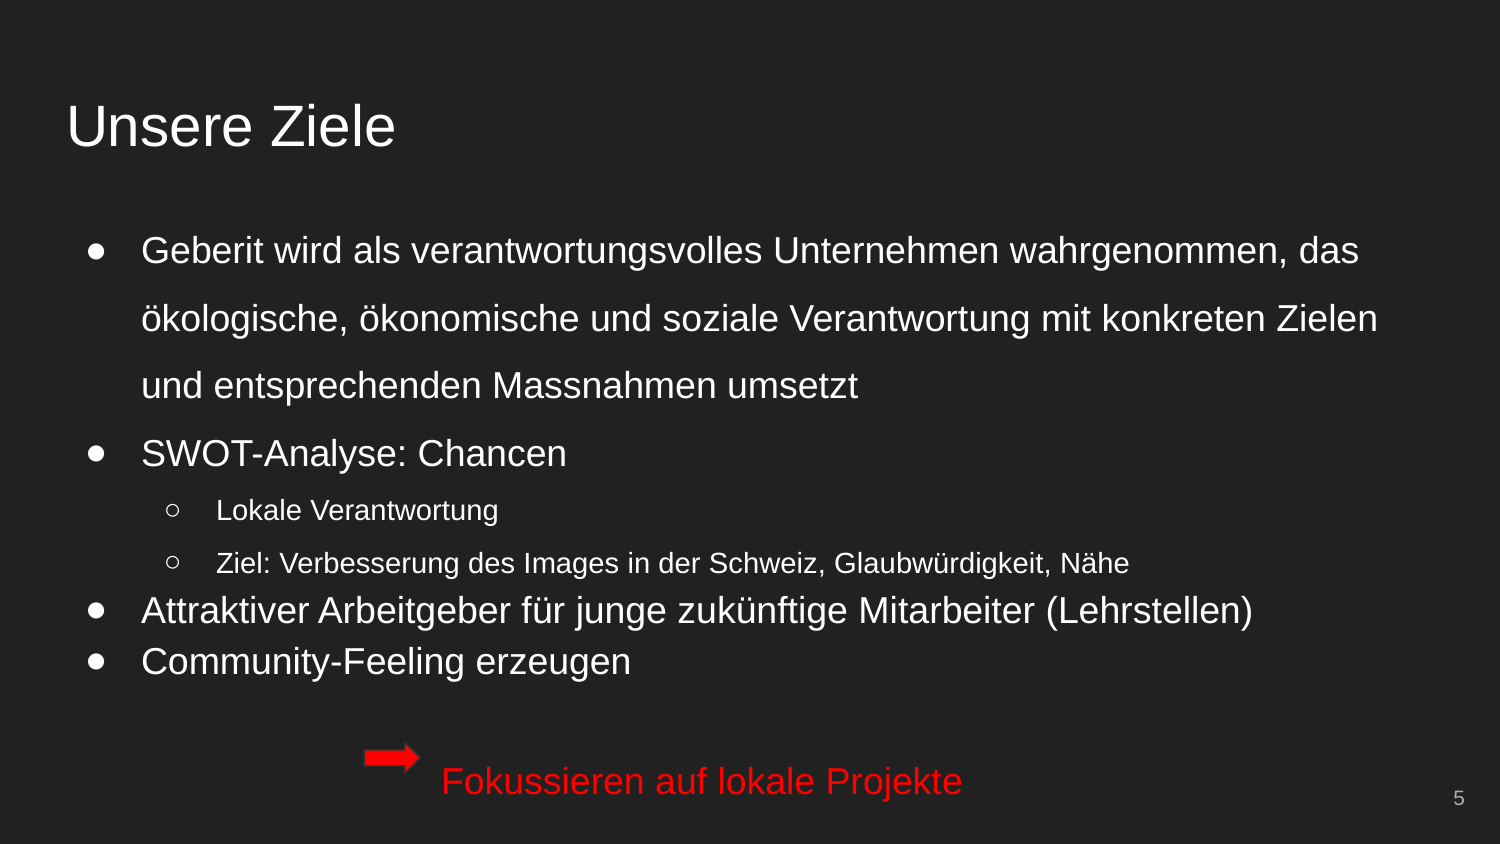

# Unsere Ziele
Geberit wird als verantwortungsvolles Unternehmen wahrgenommen, das ökologische, ökonomische und soziale Verantwortung mit konkreten Zielen und entsprechenden Massnahmen umsetzt
SWOT-Analyse: Chancen
Lokale Verantwortung
Ziel: Verbesserung des Images in der Schweiz, Glaubwürdigkeit, Nähe
Attraktiver Arbeitgeber für junge zukünftige Mitarbeiter (Lehrstellen)
Community-Feeling erzeugen

Fokussieren auf lokale Projekte

5